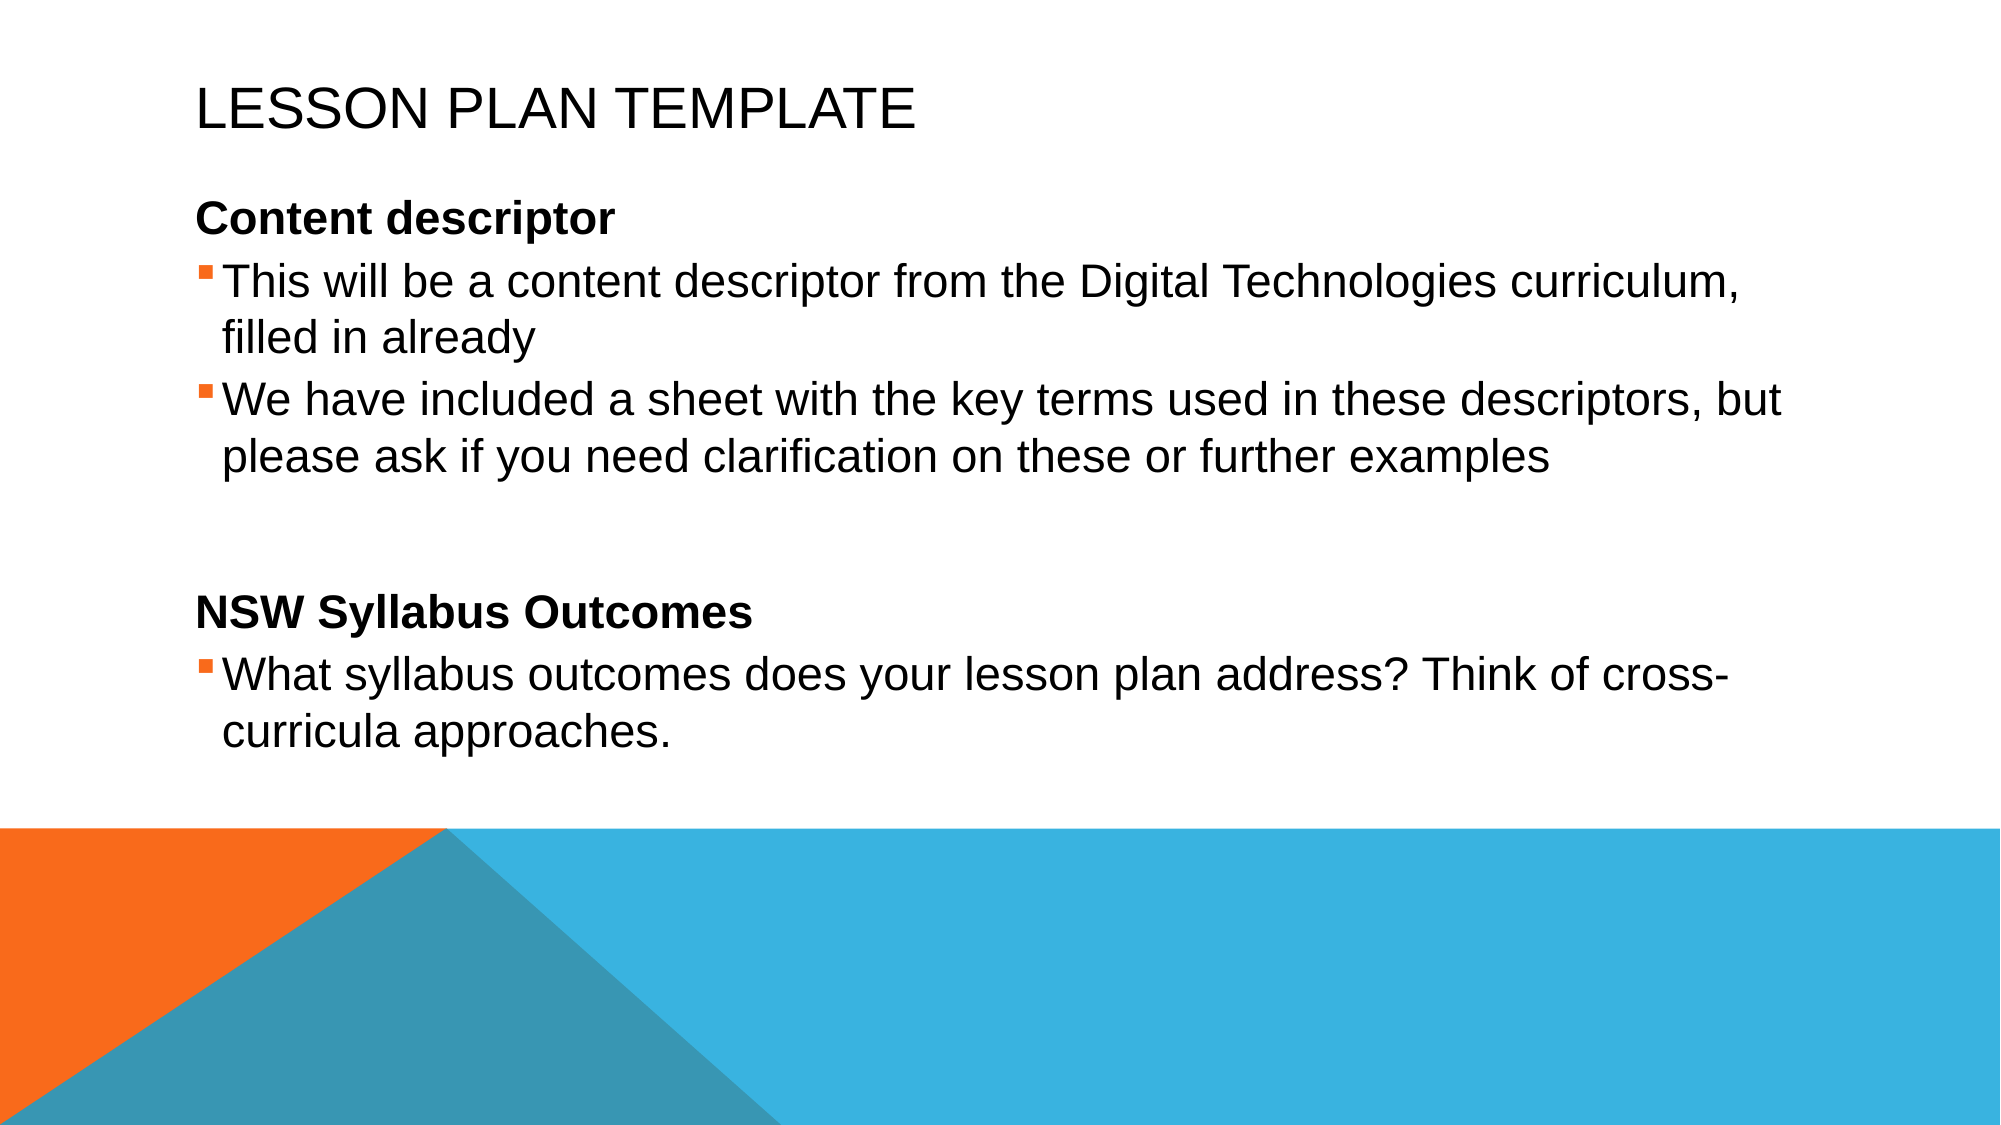

# Lesson Plan Template
Content descriptor
This will be a content descriptor from the Digital Technologies curriculum, filled in already
We have included a sheet with the key terms used in these descriptors, but please ask if you need clarification on these or further examples

NSW Syllabus Outcomes
What syllabus outcomes does your lesson plan address? Think of cross-curricula approaches.